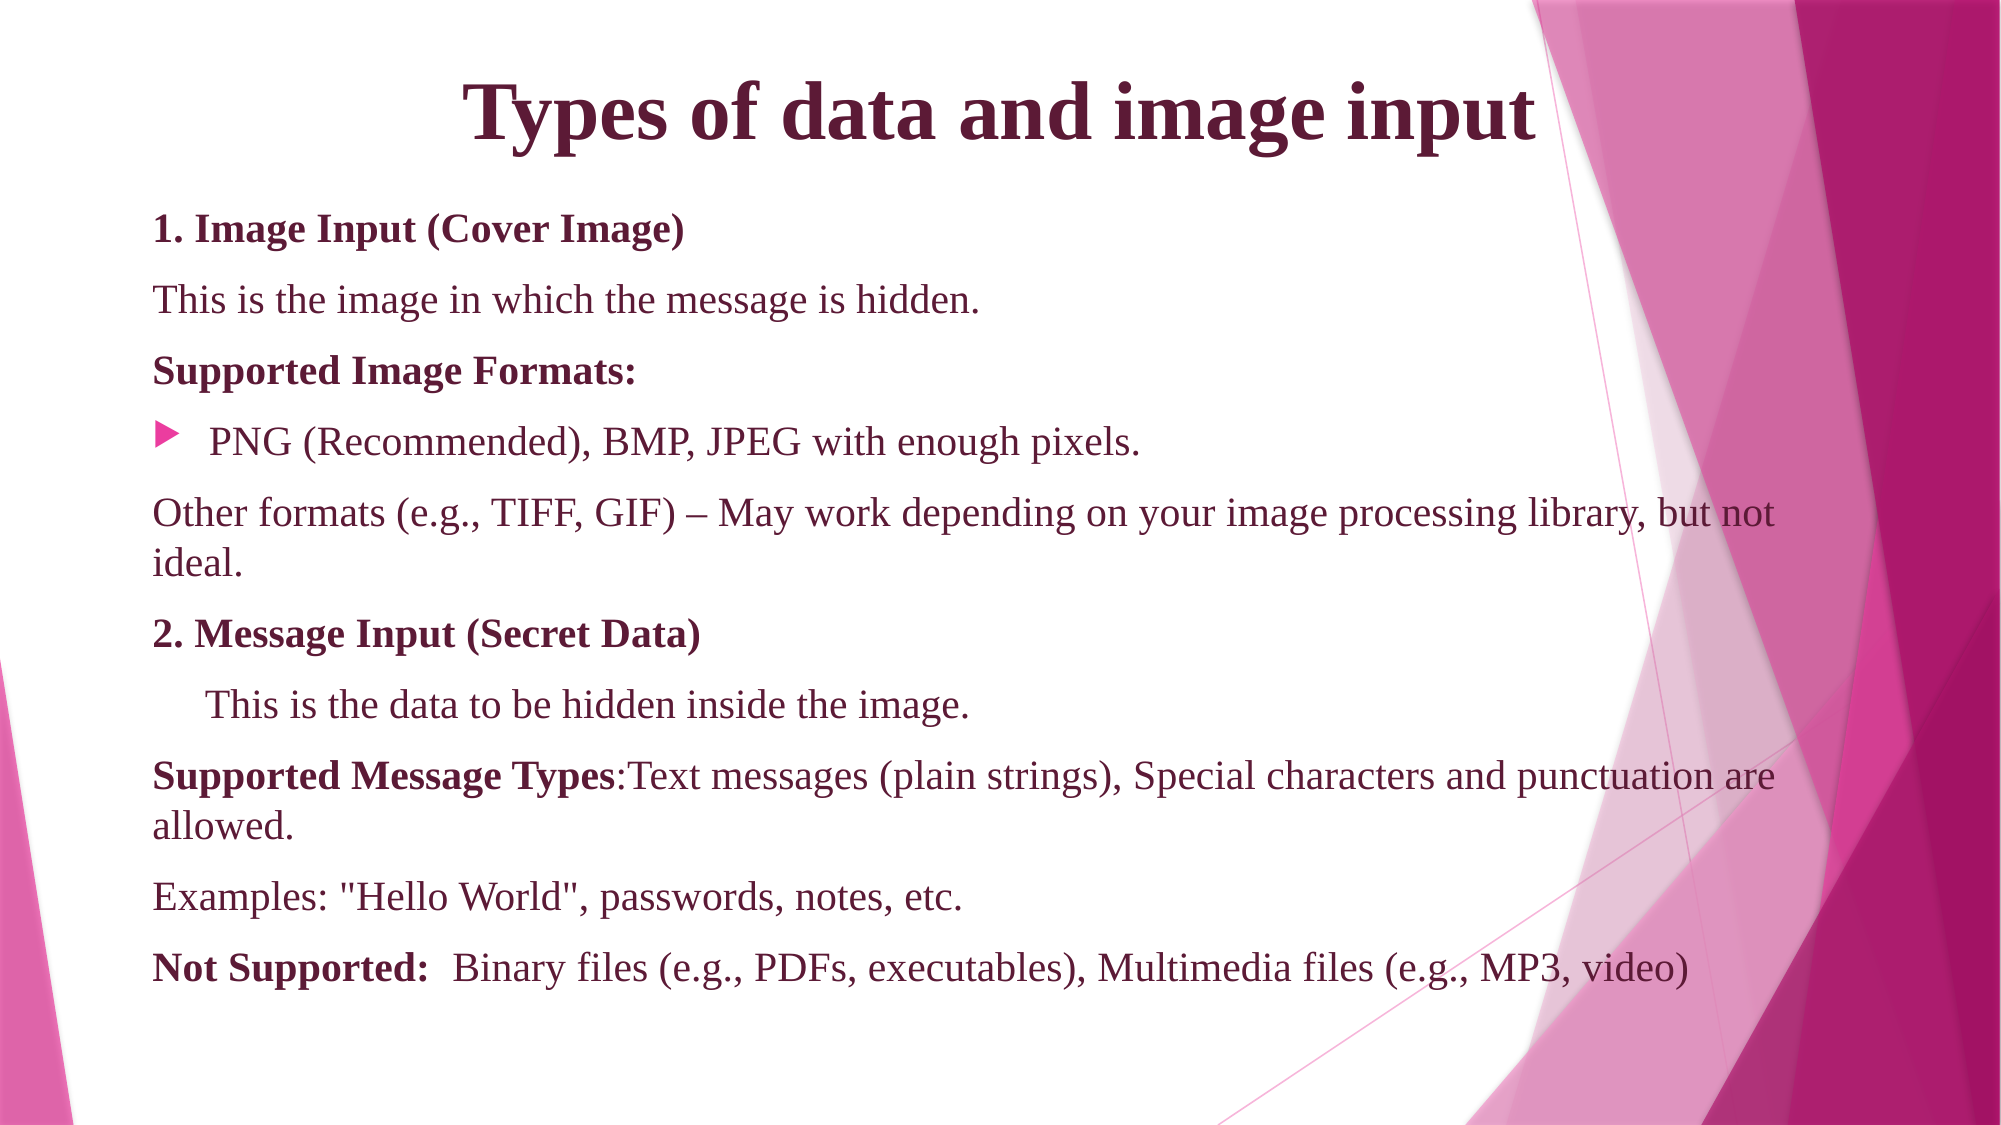

Types of data and image input
1. Image Input (Cover Image)
This is the image in which the message is hidden.
Supported Image Formats:
PNG (Recommended), BMP, JPEG with enough pixels.
Other formats (e.g., TIFF, GIF) – May work depending on your image processing library, but not ideal.
2. Message Input (Secret Data)
     This is the data to be hidden inside the image.
Supported Message Types:Text messages (plain strings), Special characters and punctuation are allowed.
Examples: "Hello World", passwords, notes, etc.
Not Supported:	Binary files (e.g., PDFs, executables), Multimedia files (e.g., MP3, video)